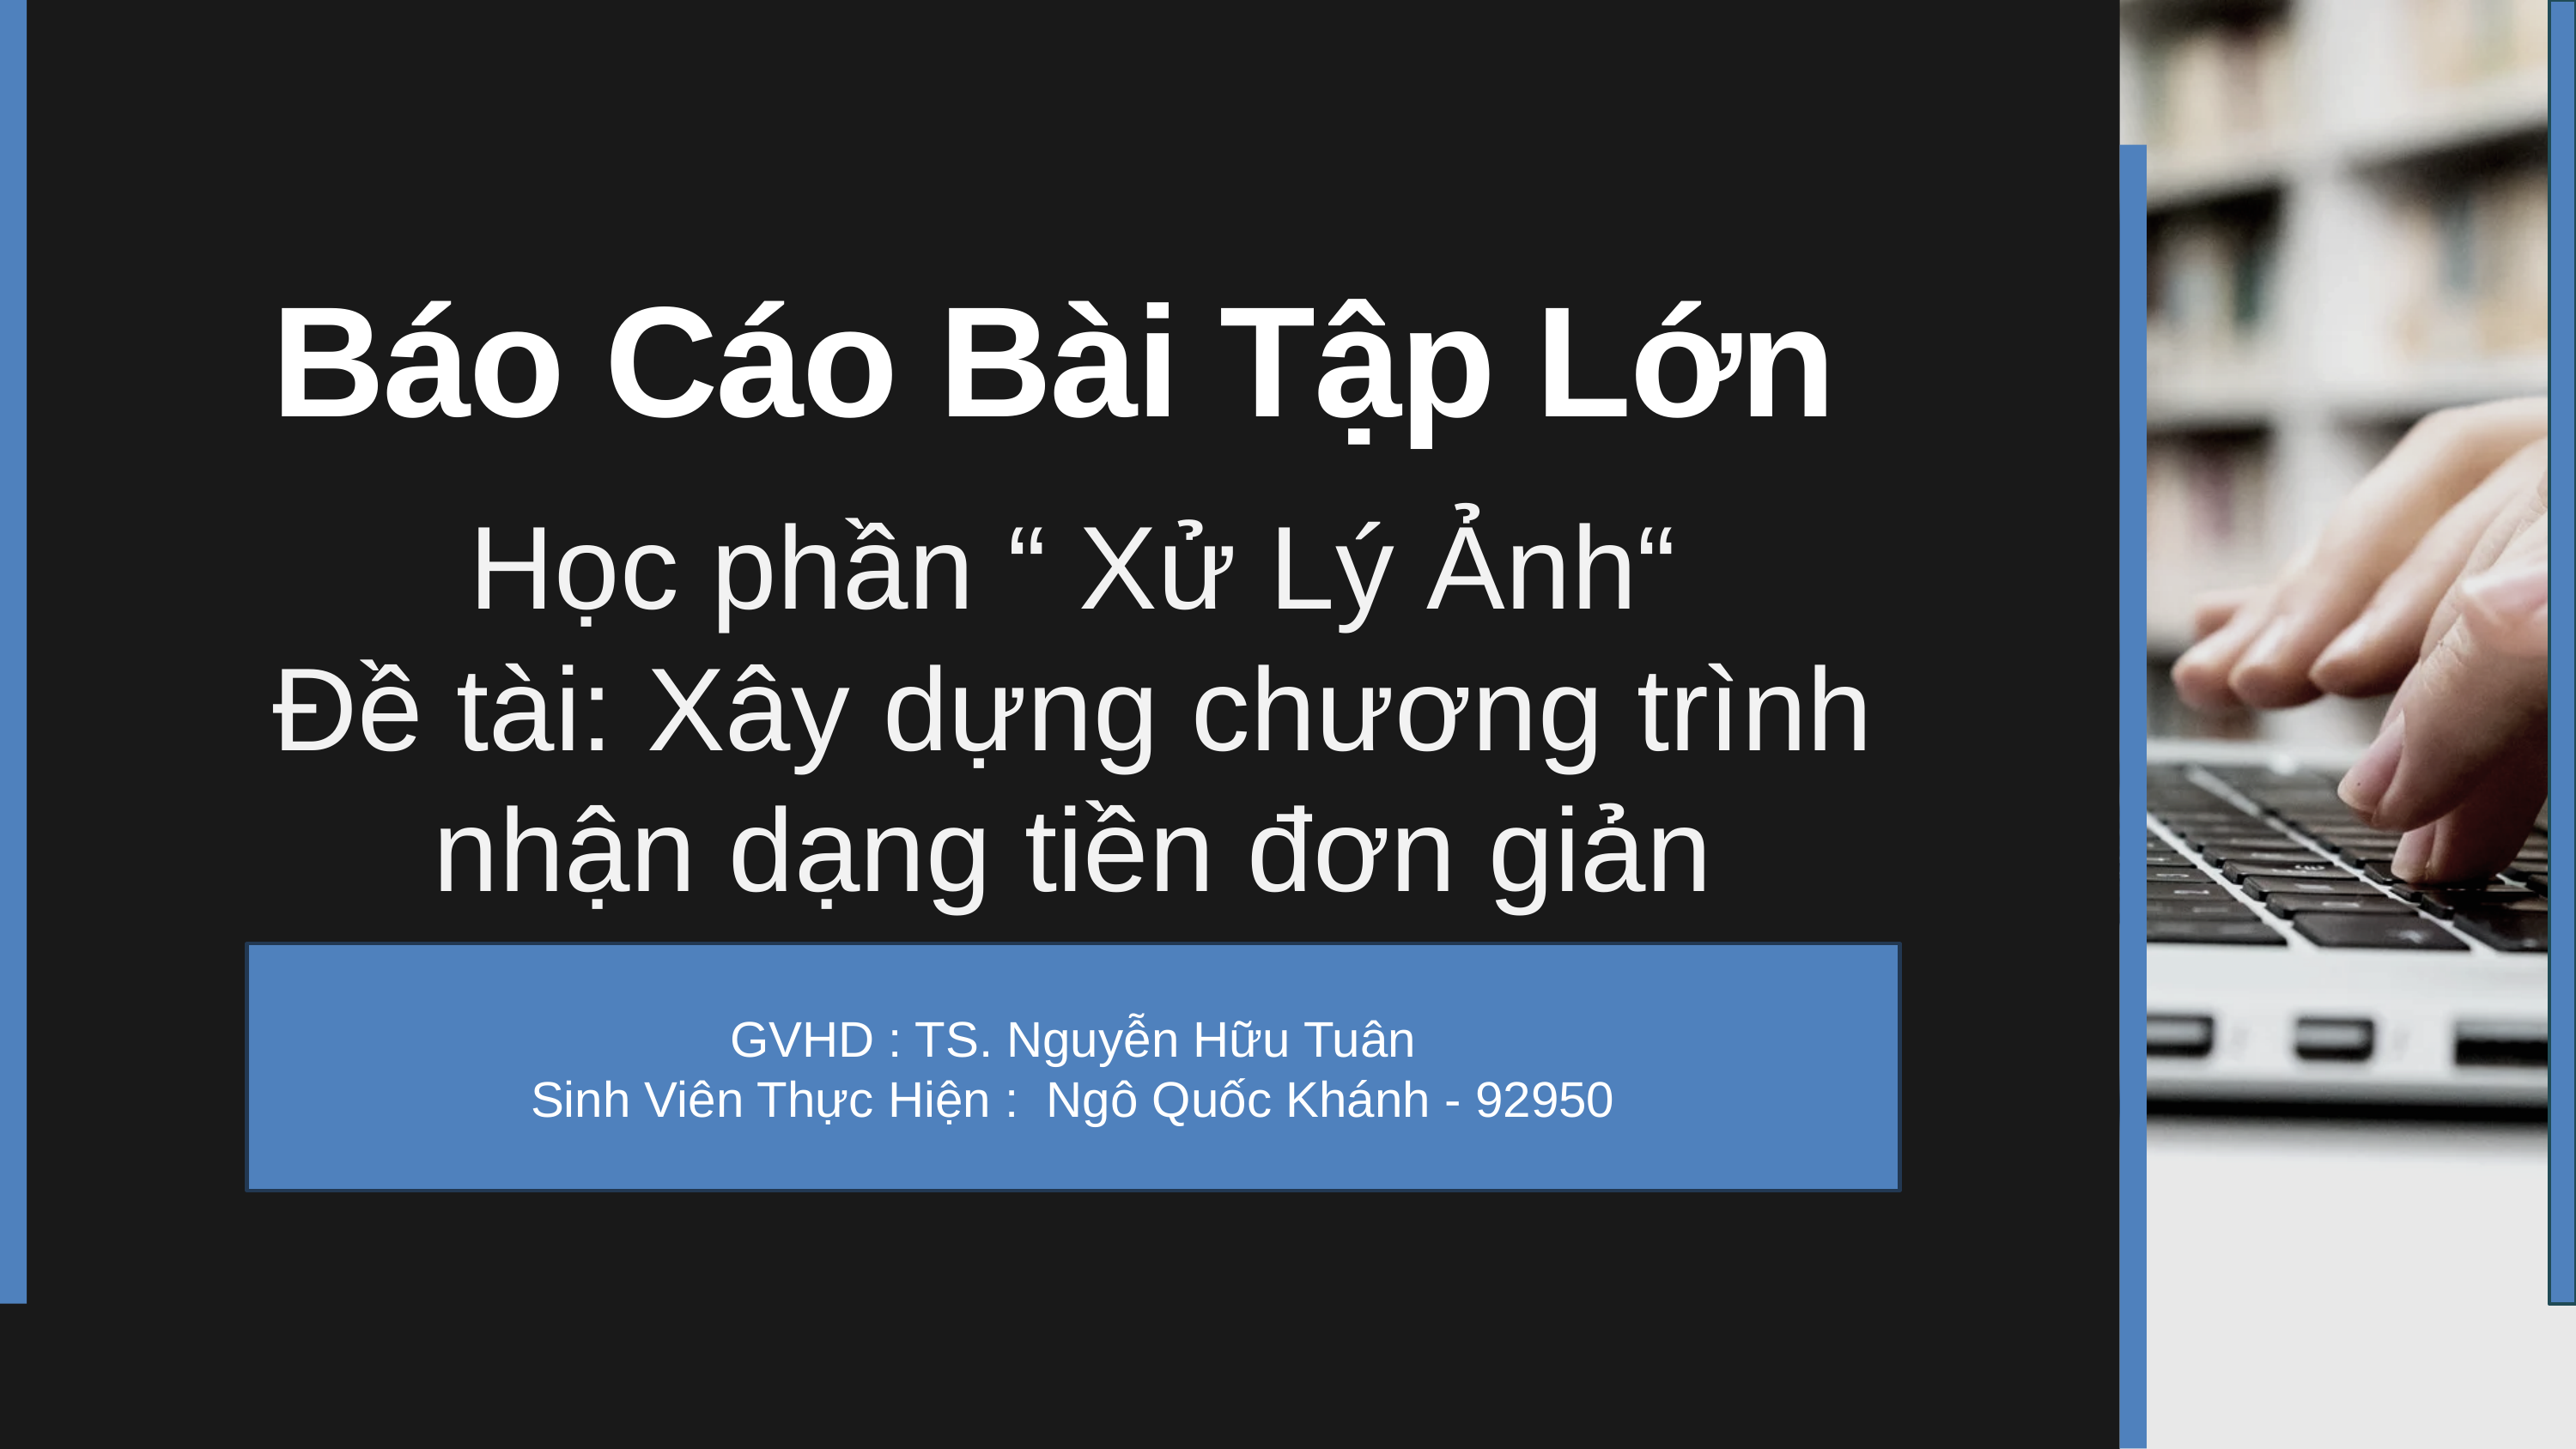

Báo Cáo Bài Tập Lớn
Học phần “ Xử Lý Ảnh“
Đề tài: Xây dựng chương trình nhận dạng tiền đơn giản

GVHD : TS. Nguyễn Hữu Tuân
Sinh Viên Thực Hiện :  Ngô Quốc Khánh - 92950